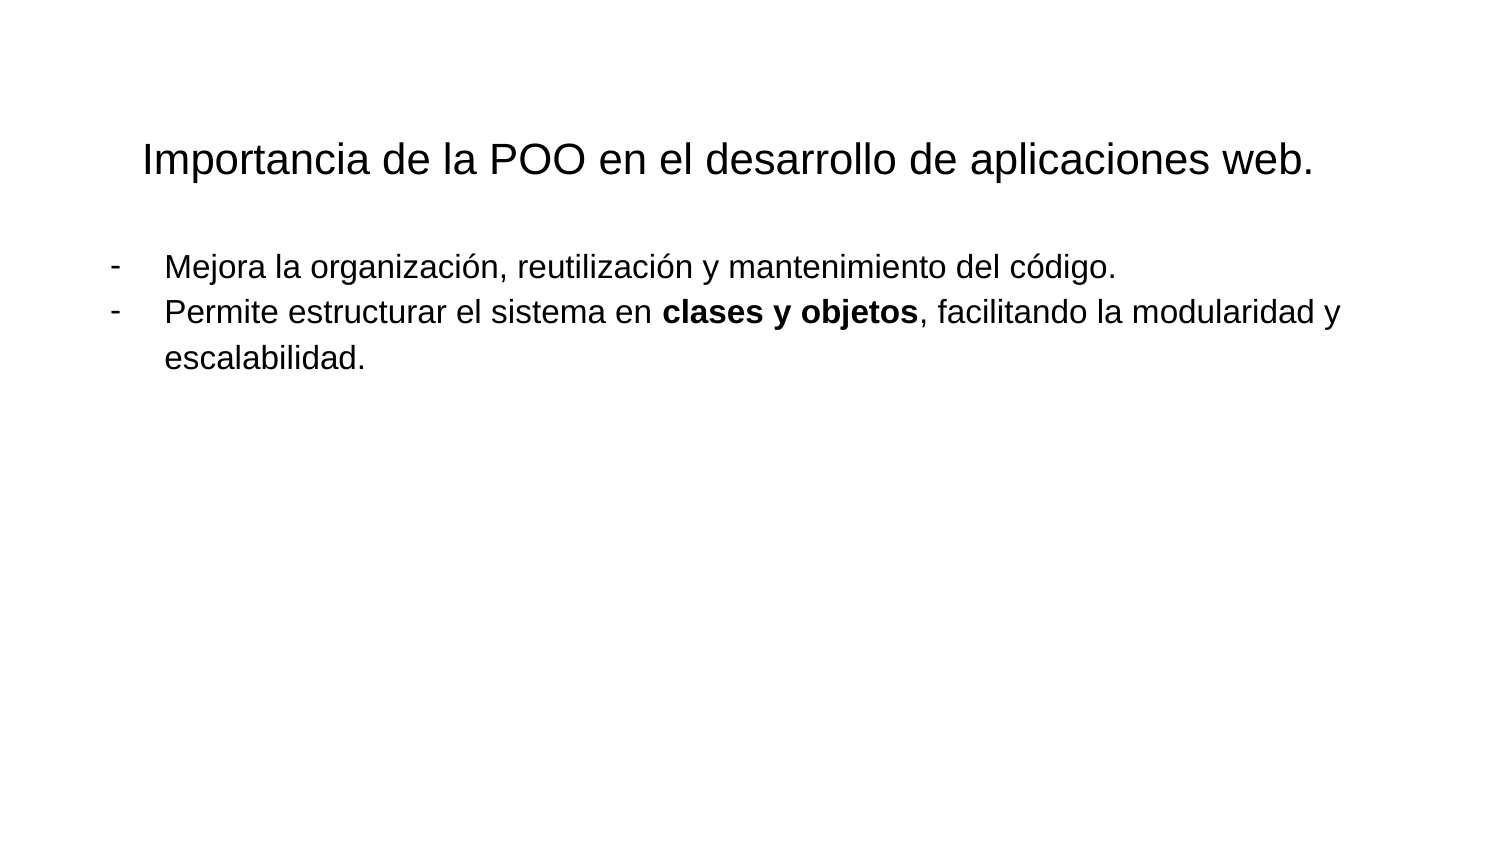

# Importancia de la POO en el desarrollo de aplicaciones web.

Mejora la organización, reutilización y mantenimiento del código.
Permite estructurar el sistema en clases y objetos, facilitando la modularidad y escalabilidad.